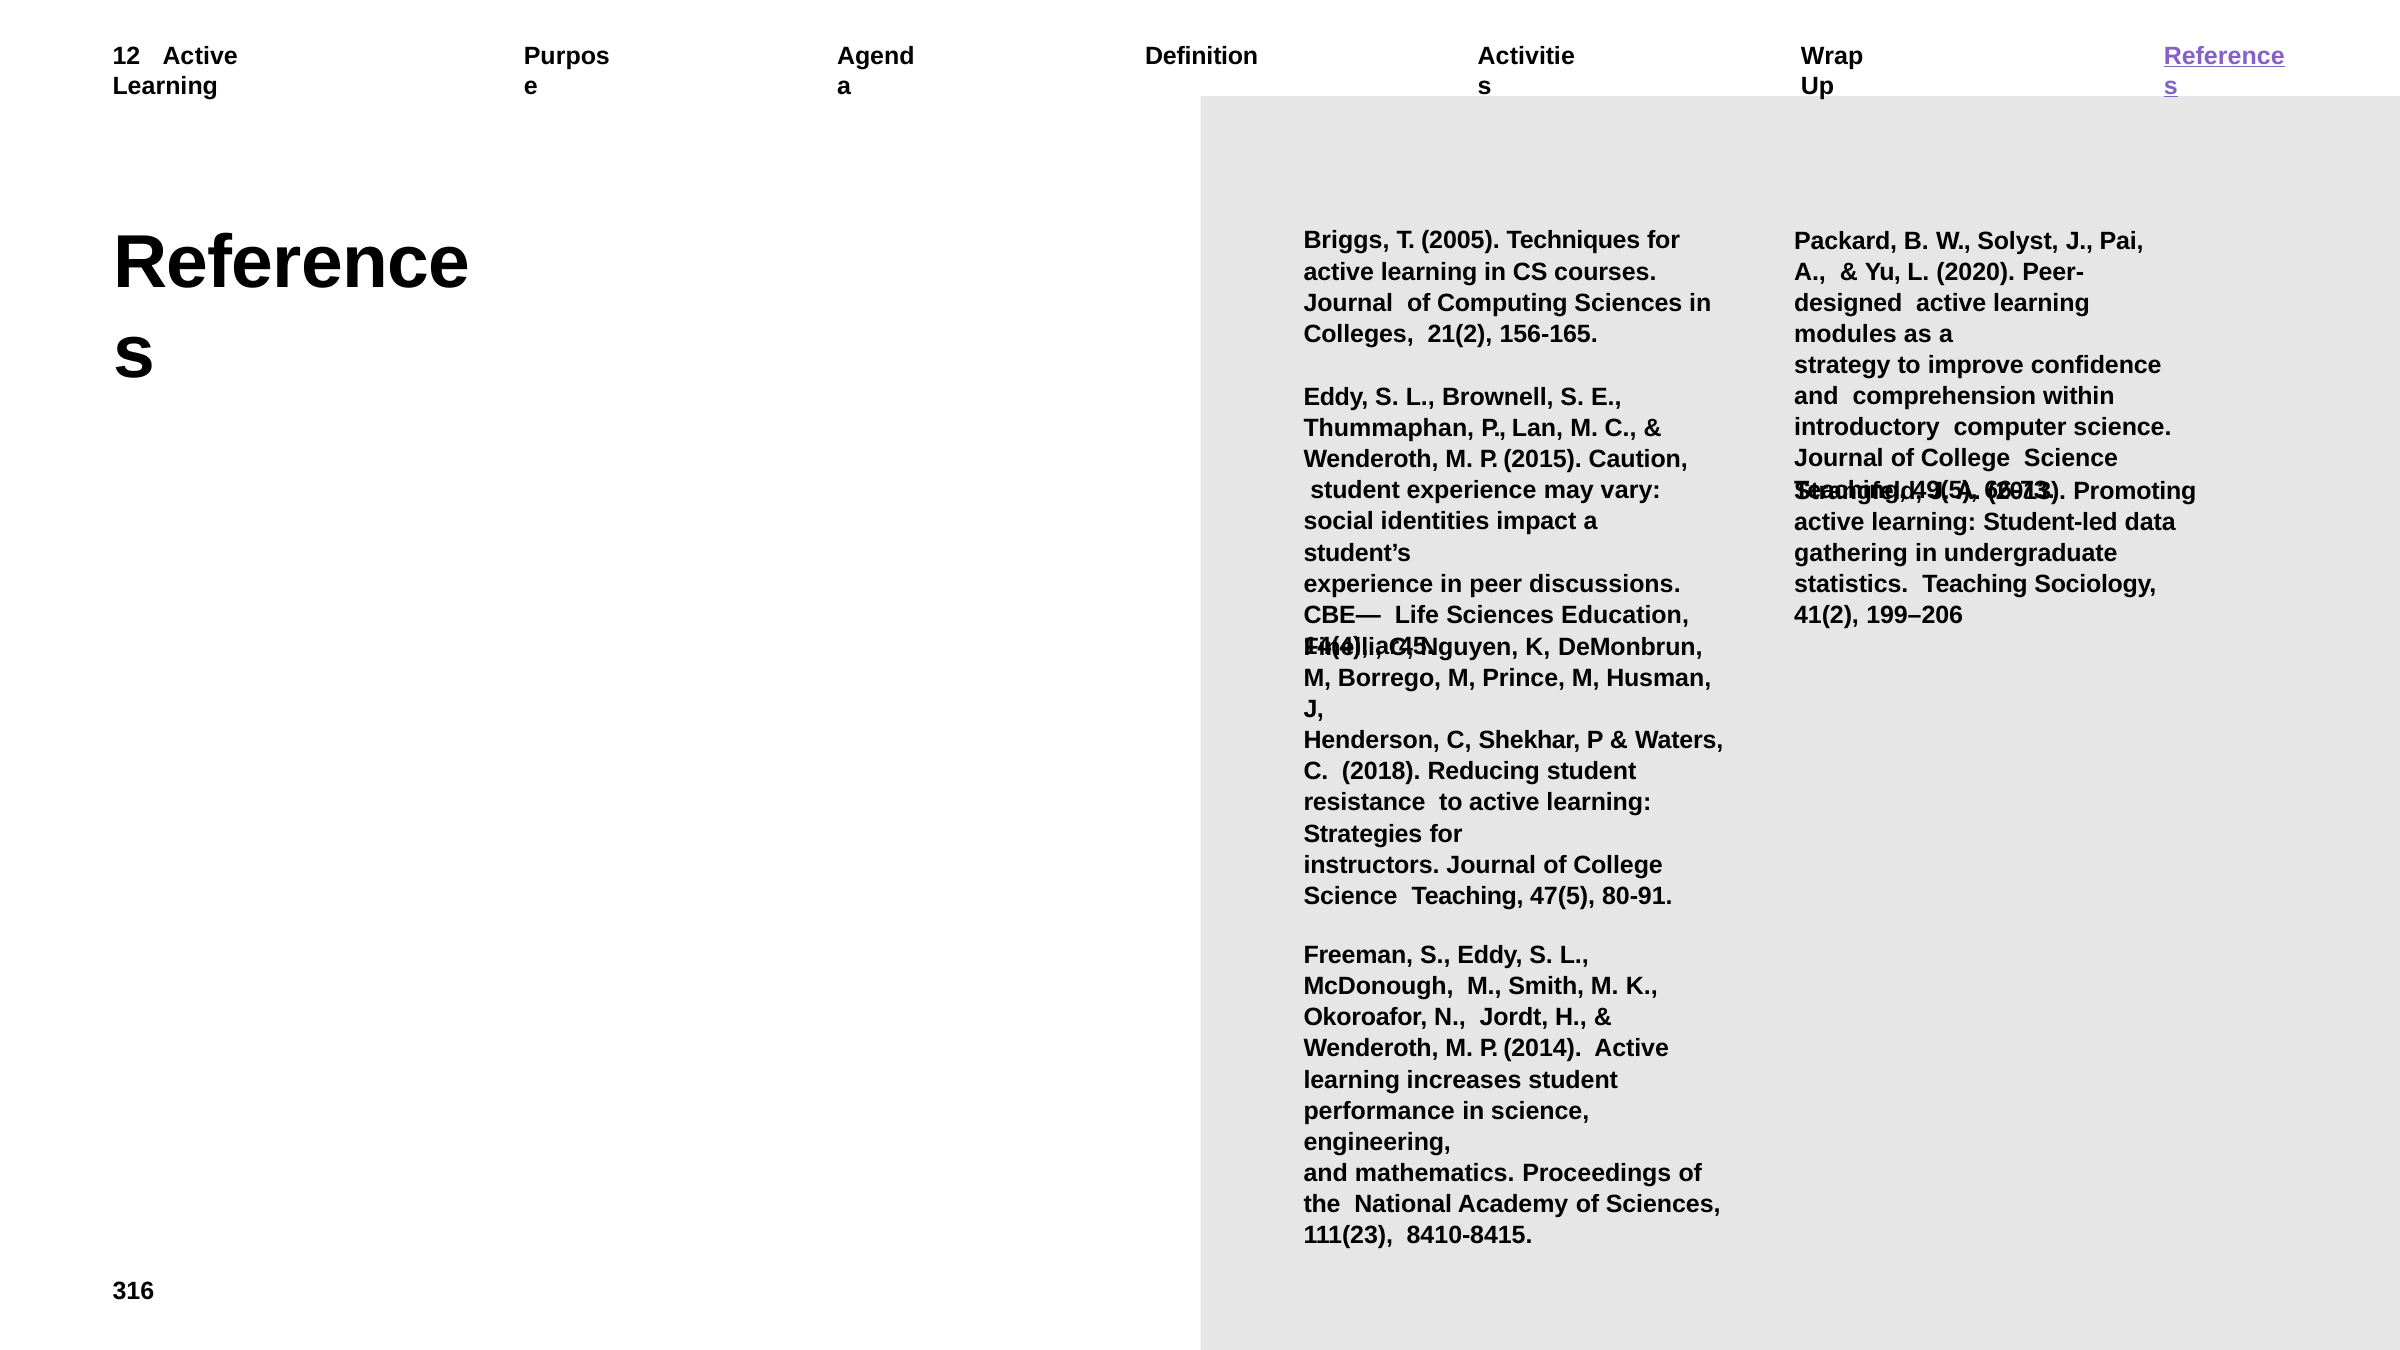

12	Active	Learning
Purpose
Agenda
Definition
Activities
Wrap	Up
References

References
Briggs, T. (2005). Techniques for  active learning in CS courses. Journal  of Computing Sciences in Colleges,  21(2), 156-165.
Packard, B. W., Solyst, J., Pai, A.,  & Yu, L. (2020). Peer-designed  active learning modules as a
strategy to improve confidence and  comprehension within introductory  computer science. Journal of College  Science Teaching, 49(5), 66-73.
Eddy, S. L., Brownell, S. E.,  Thummaphan, P., Lan, M. C., &  Wenderoth, M. P. (2015). Caution,  student experience may vary:  social identities impact a student’s
experience in peer discussions. CBE—  Life Sciences Education, 14(4), ar45.
Strangfeld, J. A. (2013). Promoting  active learning: Student-led data  gathering in undergraduate statistics.  Teaching Sociology, 41(2), 199–206
Finelli, C, Nguyen, K, DeMonbrun,  M, Borrego, M, Prince, M, Husman, J,
Henderson, C, Shekhar, P & Waters, C.  (2018). Reducing student resistance  to active learning: Strategies for
instructors. Journal of College Science  Teaching, 47(5), 80-91.

Freeman, S., Eddy, S. L., McDonough,  M., Smith, M. K., Okoroafor, N.,  Jordt, H., & Wenderoth, M. P. (2014).  Active learning increases student  performance in science, engineering,
and mathematics. Proceedings of the  National Academy of Sciences, 111(23),  8410-8415.
316